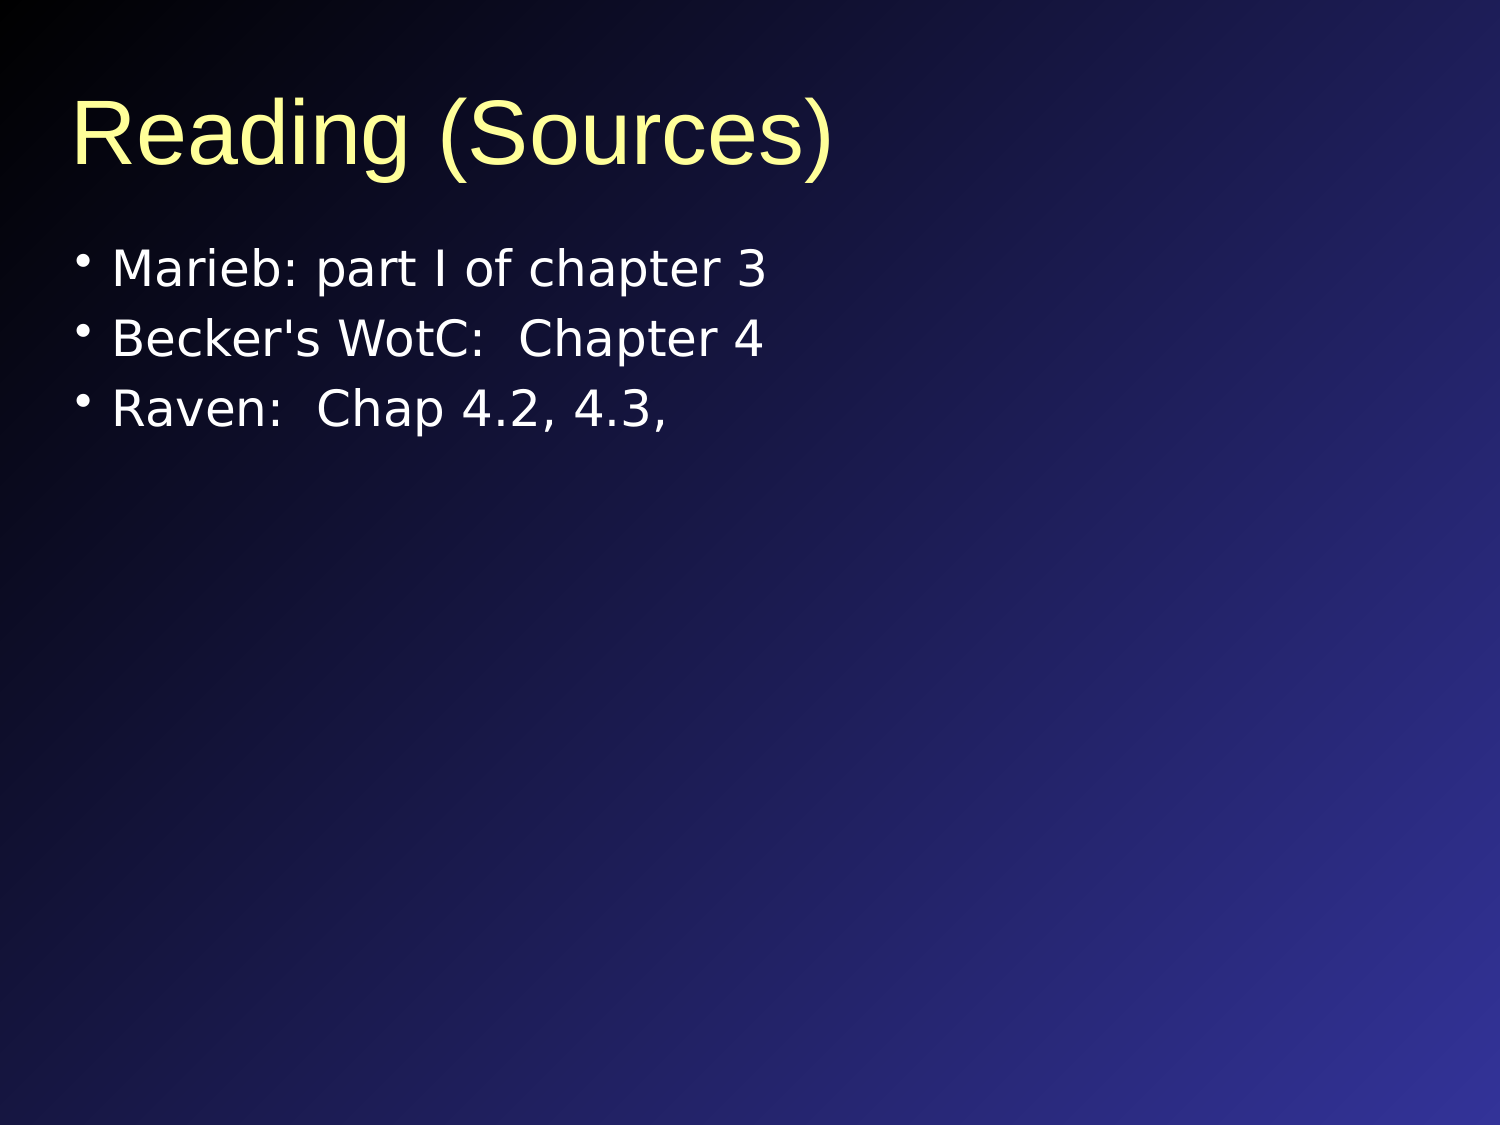

# Reading (Sources)
Marieb: part I of chapter 3
Becker's WotC:  Chapter 4
Raven:  Chap 4.2, 4.3,